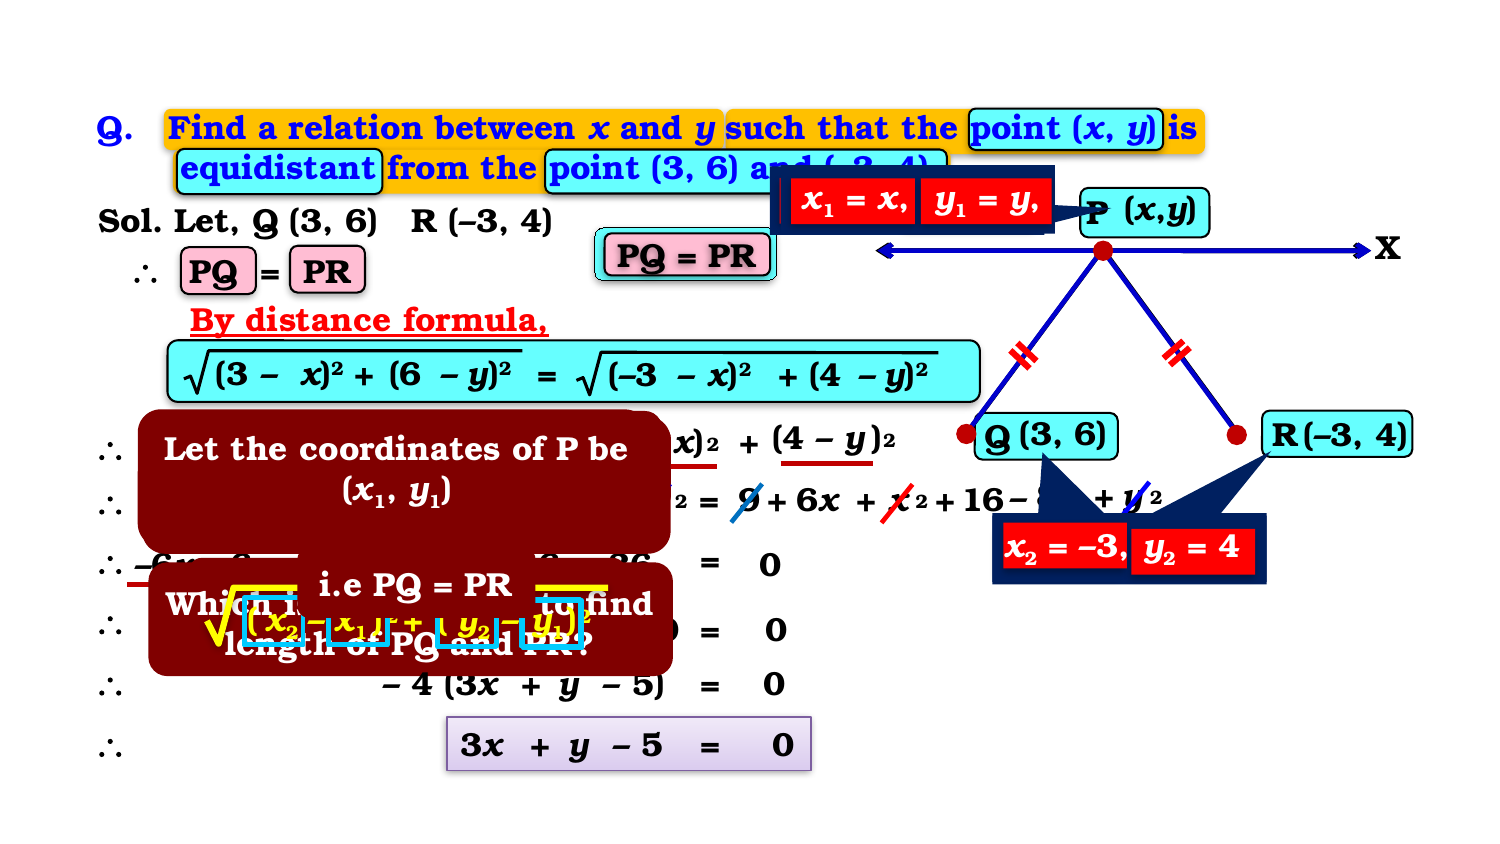

Q.   Find a relation between x and y such that the point (x, y) is
	equidistant from the point (3, 6) and (–3, 4).

x1 = x,
y1 = y,
x1 = x,
y1 = y

(x,y)

P

Sol. Let, Q (3, 6)   R (–3, 4)
X
PQ = PR

∴

PQ
=
PR

By distance formula,

(3
–
x)2
+
(6
–
y)2
=
(–3
–
x)2
+
(4
–
y)2

(3, 6)
R
(–3, 4)
Q
(4
–
(–3
–
x)
+
2
2
y
)

Relation between x and y simply means an equation involving x and y.
(3
–
x)
+
(6
–
y)
2
2

Let the coordinates of Q be (x2, y2)

=

Let the coordinates of R be (x2, y2)

We need to find
co-ordinates of point P.

Let the coordinates of P be (x1, y1)

EQUIDISTANT means ‘Equal Distance’.

Let the coordinates of P be (x1, y1)
∴

Let Q (3, 6) and R (–3, 4)

P be the point on x-axis
8y
+
y
–
9
–
6x
+
x
+
36
–
12y
+
y
=
9
+
6x
+
x
+
16
∴
2

2
2
2

x2 = –3,
y2 = 4
x2 = 3,
y2 = 6

=
∴
–6x
–
6x
+
8y
–
12y
–
16
+
36
0

i.e PQ = PR

Squaring on both sides

Which is the formula to find length of PQ and PR?
Which is this algebraic identity?

(
x2
–
x1
)
+
(
y2
–
y1
)
2
2
What is the expansion?
a2 − 2ab + b2
∴
(a − b)2

–12x
–
4y
+
20
=
0
∴
– 4
(3x
+
y
–
5)
=
0
∴
3x
+
y
–
5
=
0